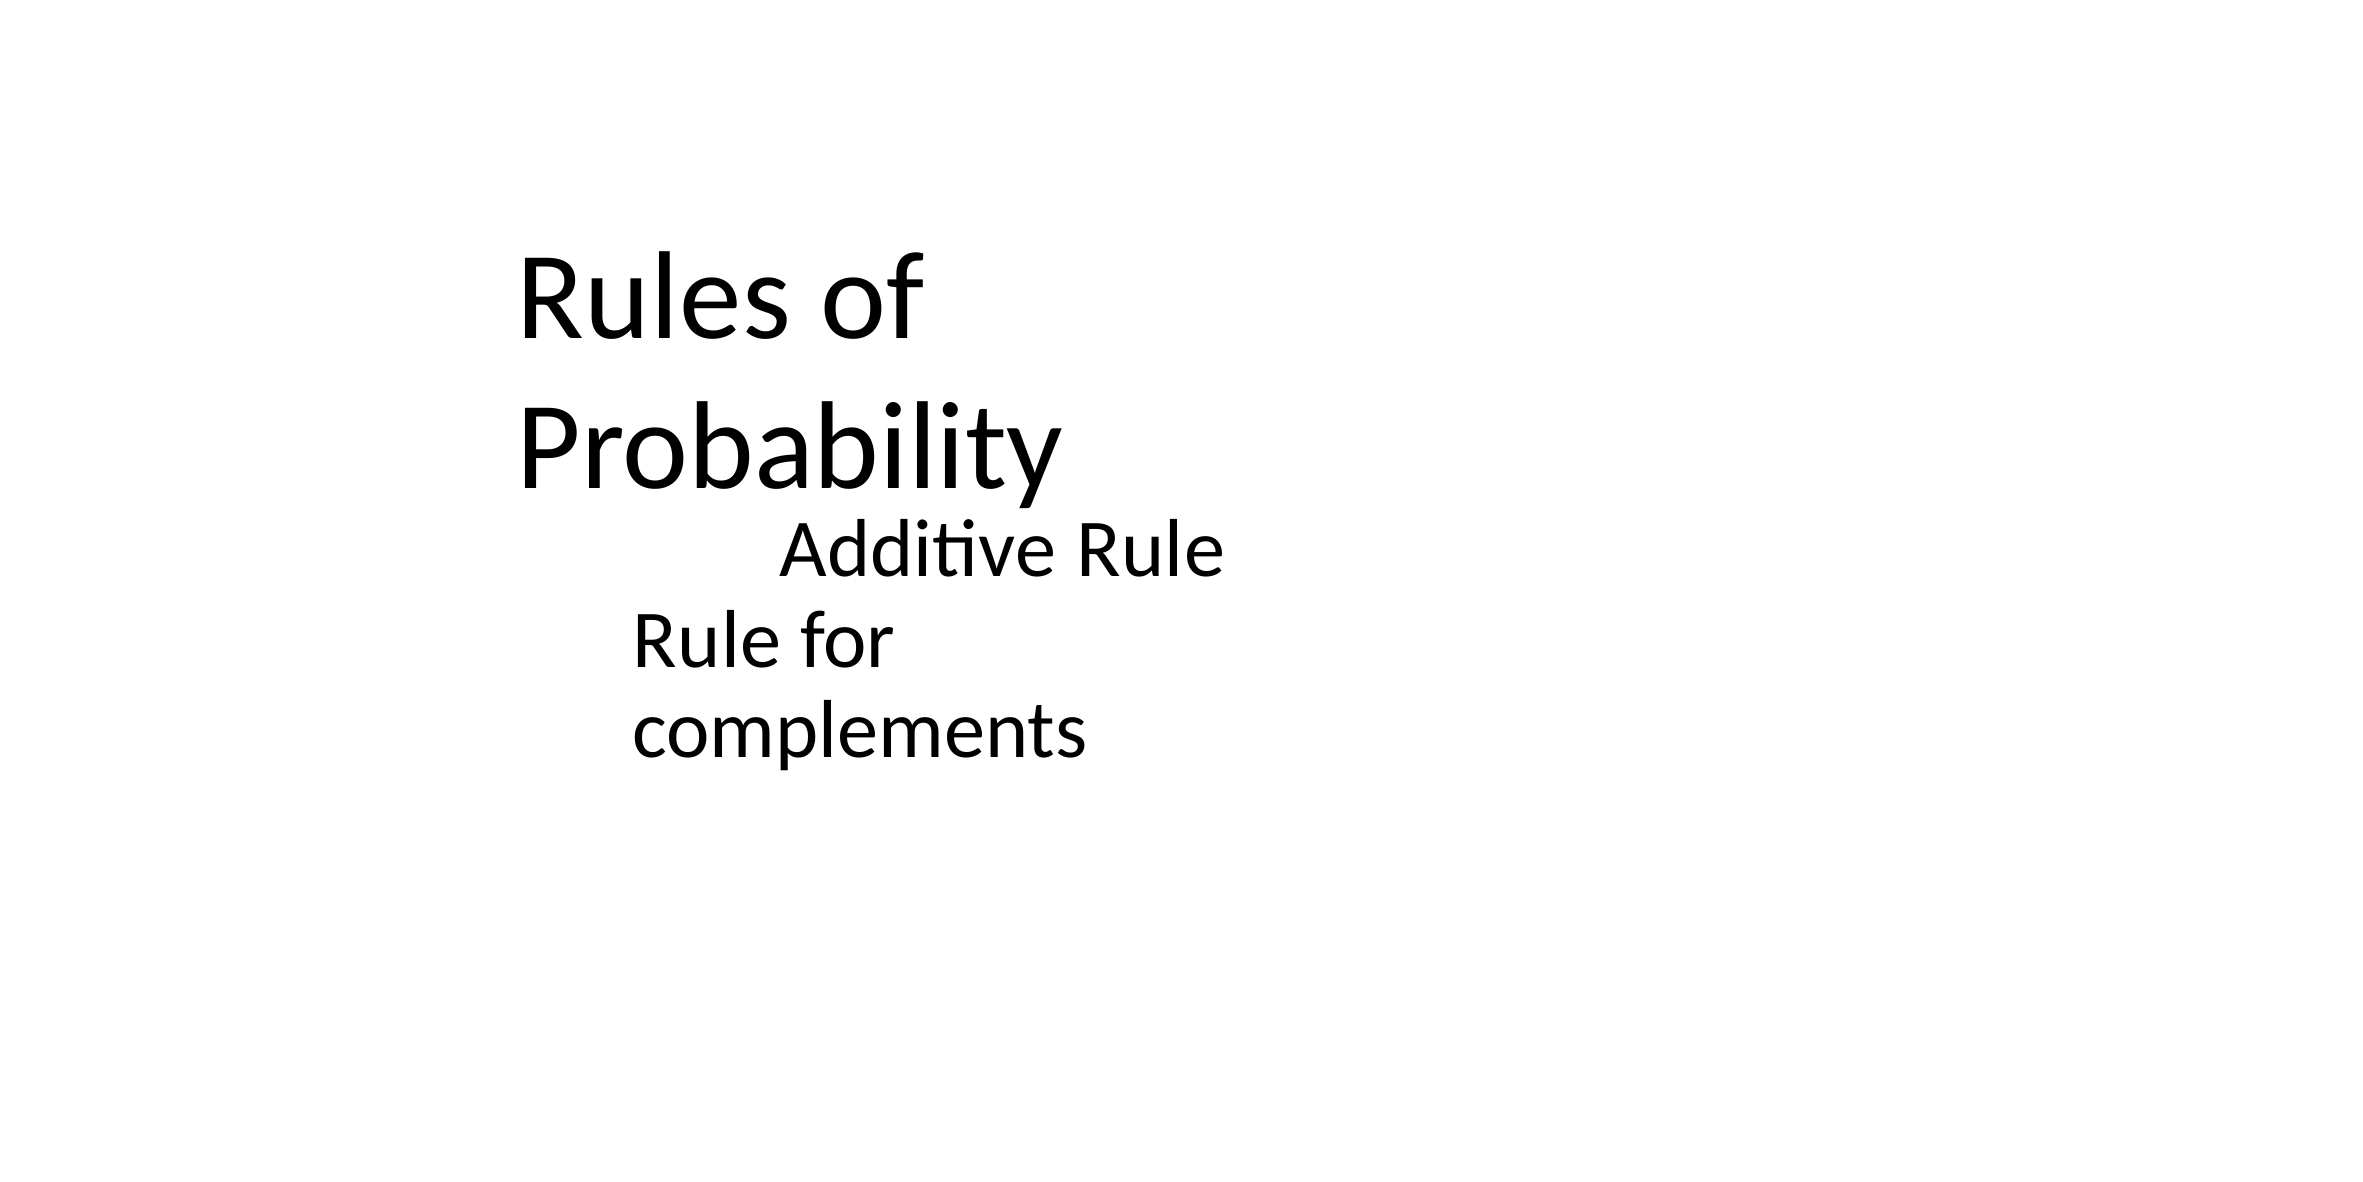

# Rules of Probability
Additive Rule  Rule for complements